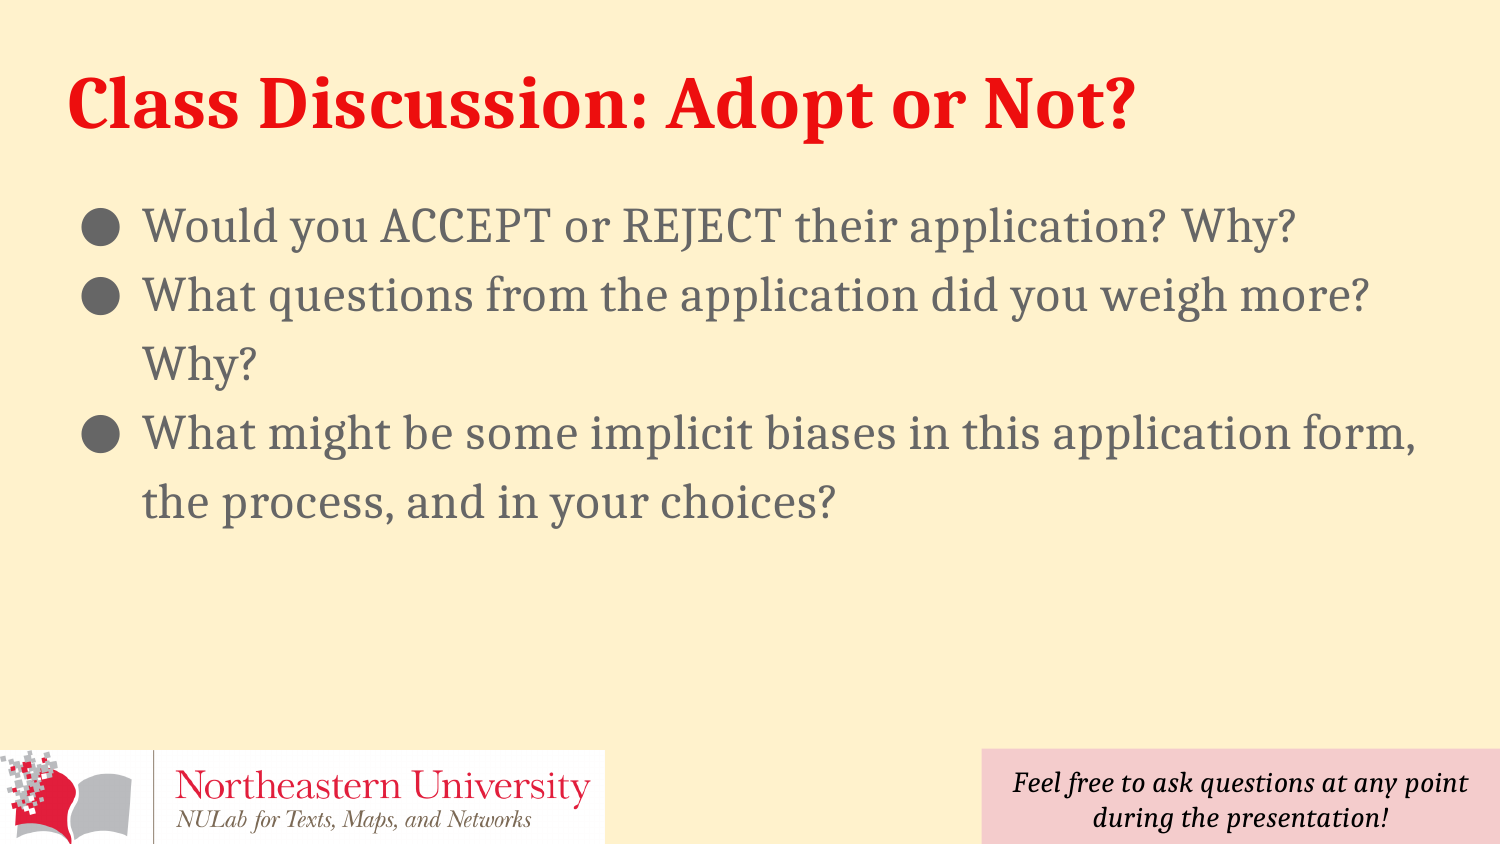

# Class Discussion: Adopt or Not?
Would you ACCEPT or REJECT their application? Why?
What questions from the application did you weigh more? Why?
What might be some implicit biases in this application form, the process, and in your choices?